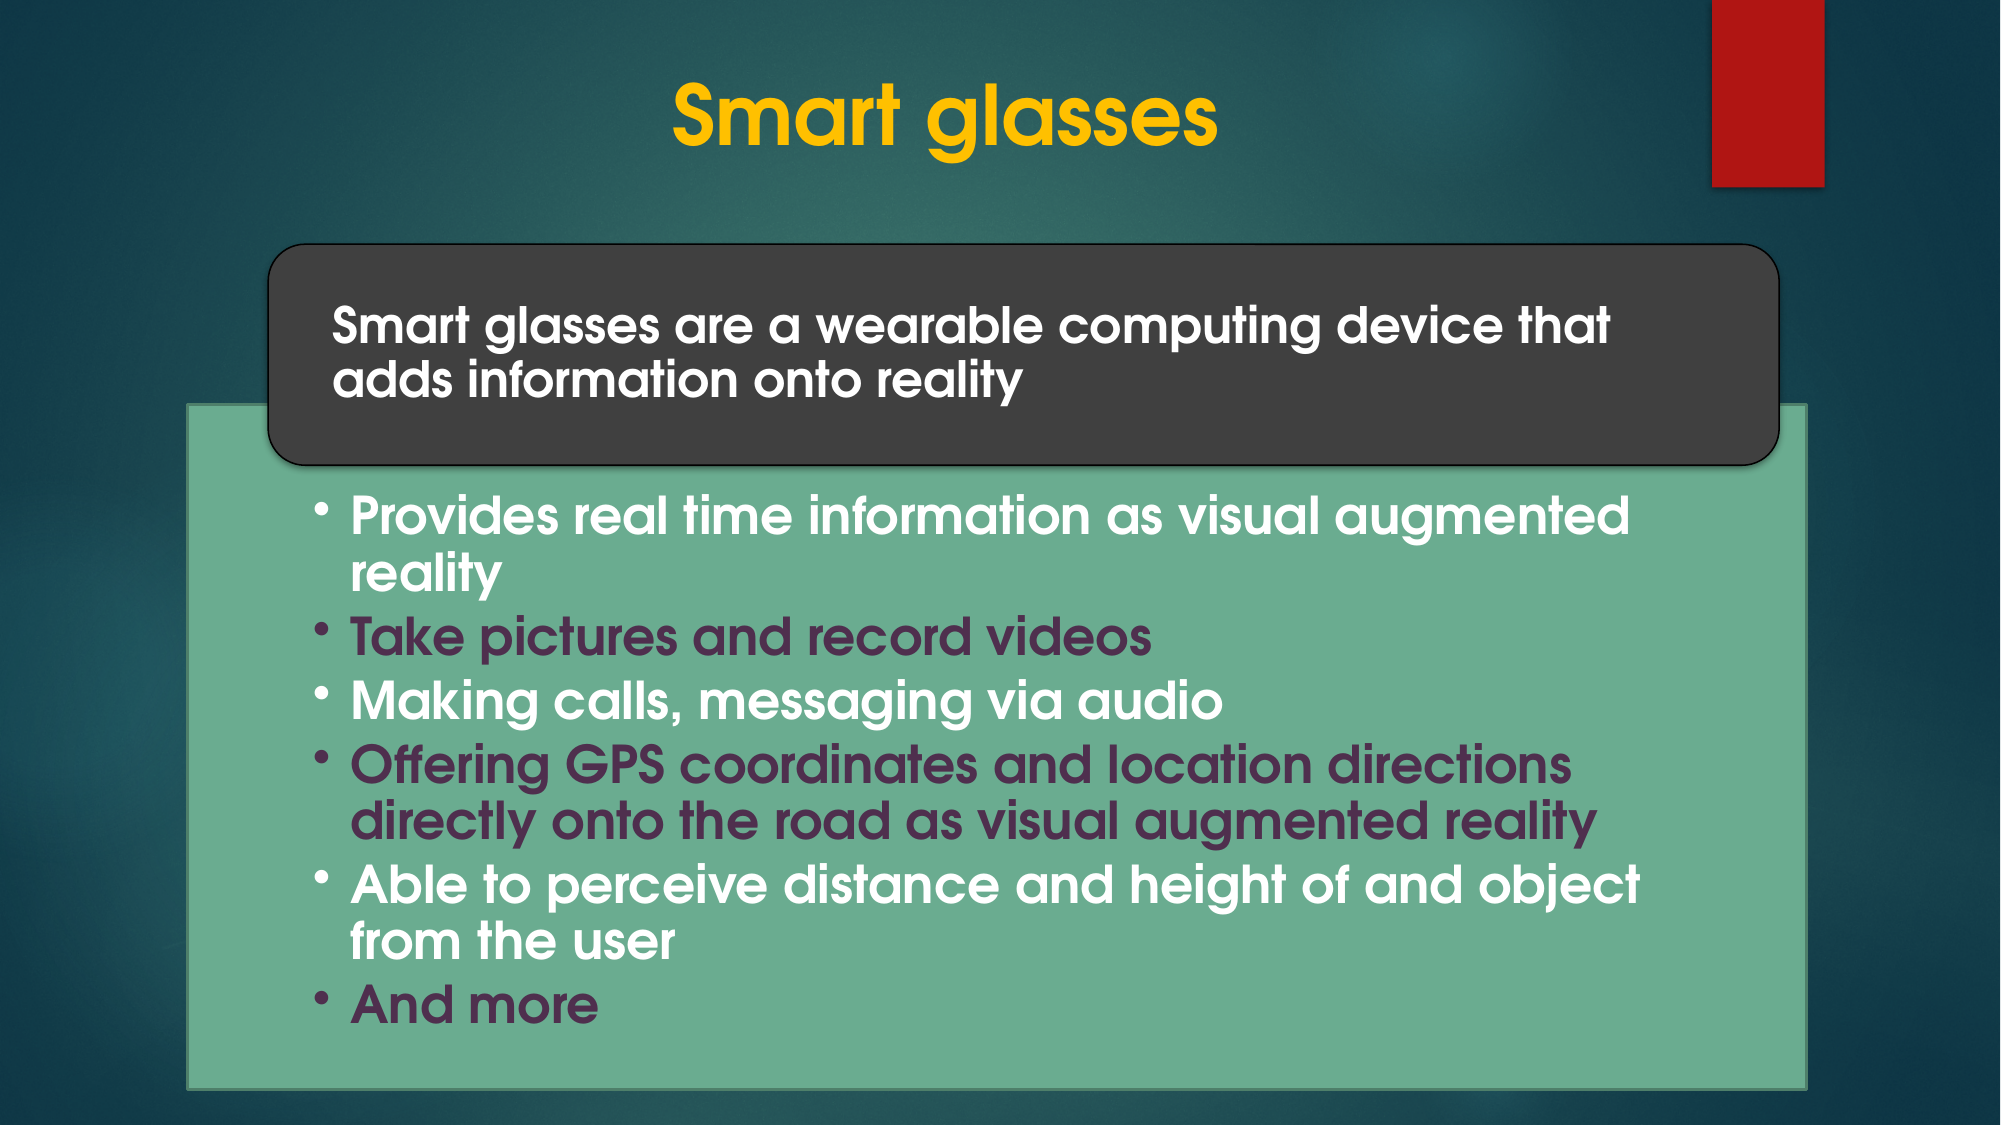

# Smart glasses
Provides real time information as visual augmented reality
Take pictures and record videos
Making calls, messaging via audio
Offering GPS coordinates and location directions directly onto the road as visual augmented reality
Able to perceive distance and height of and object from the user
And more
Smart glasses are a wearable computing device that adds information onto reality